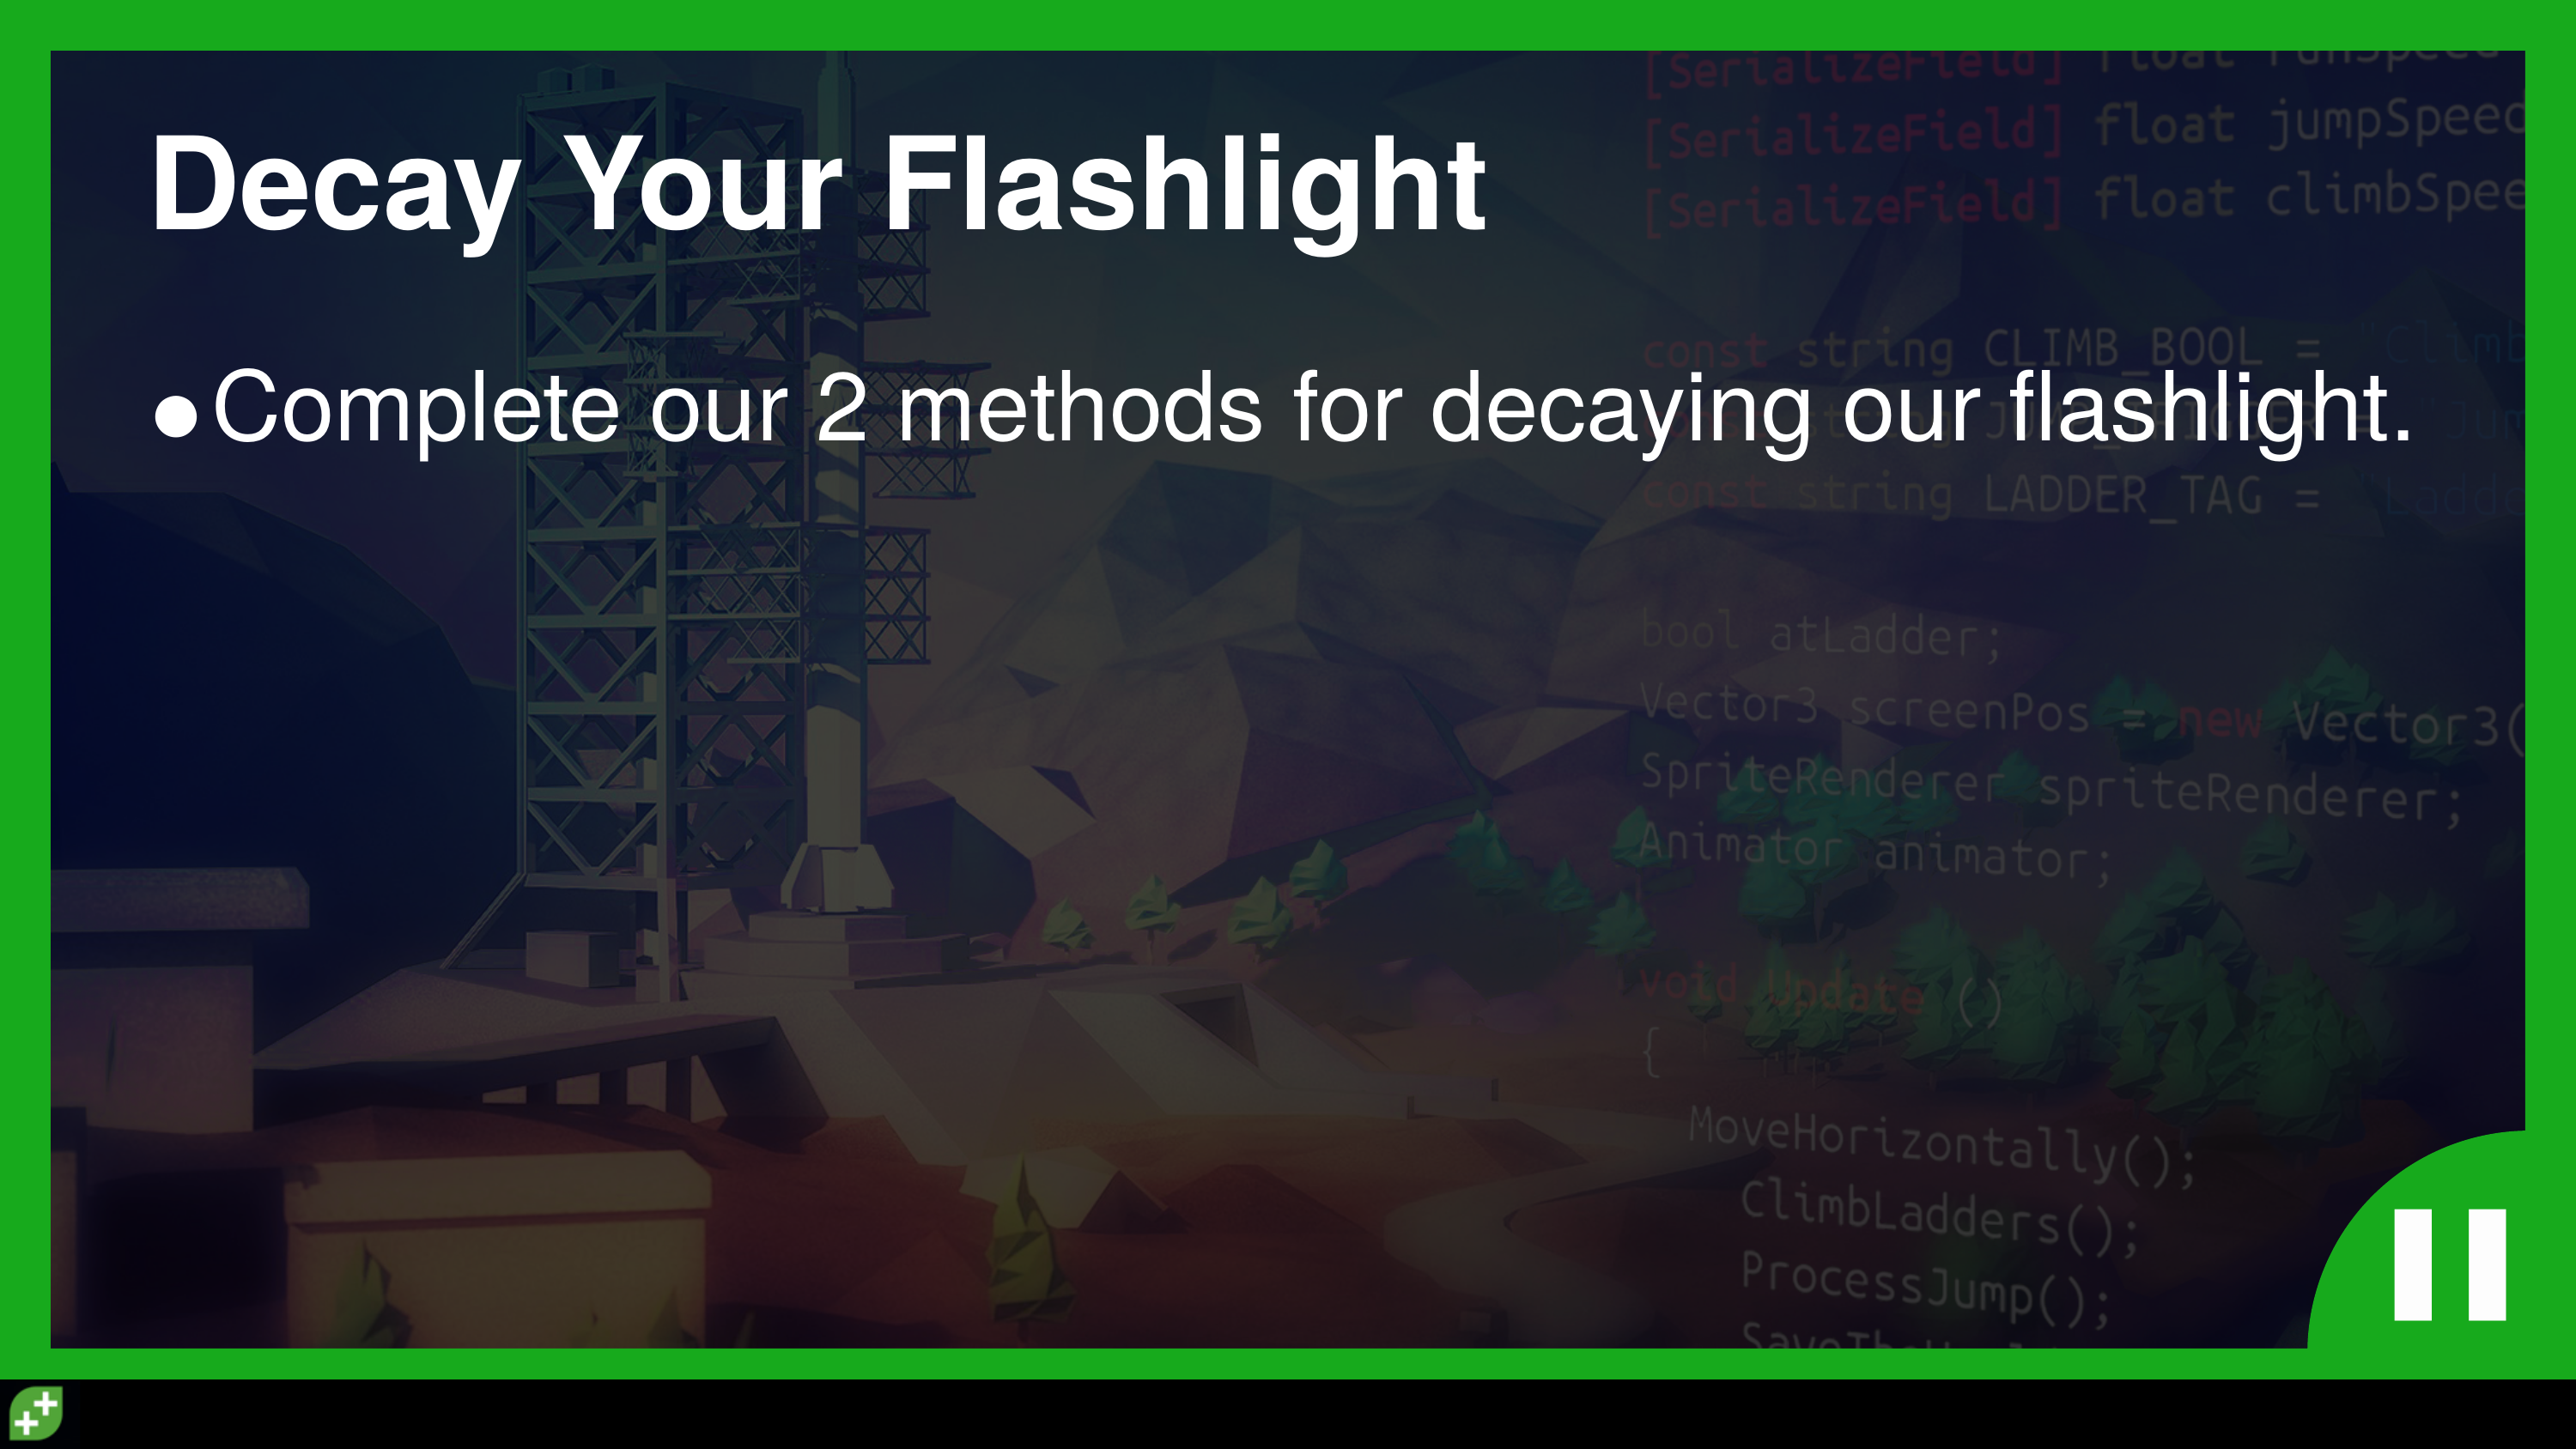

# Decay Your Flashlight
Complete our 2 methods for decaying our flashlight.